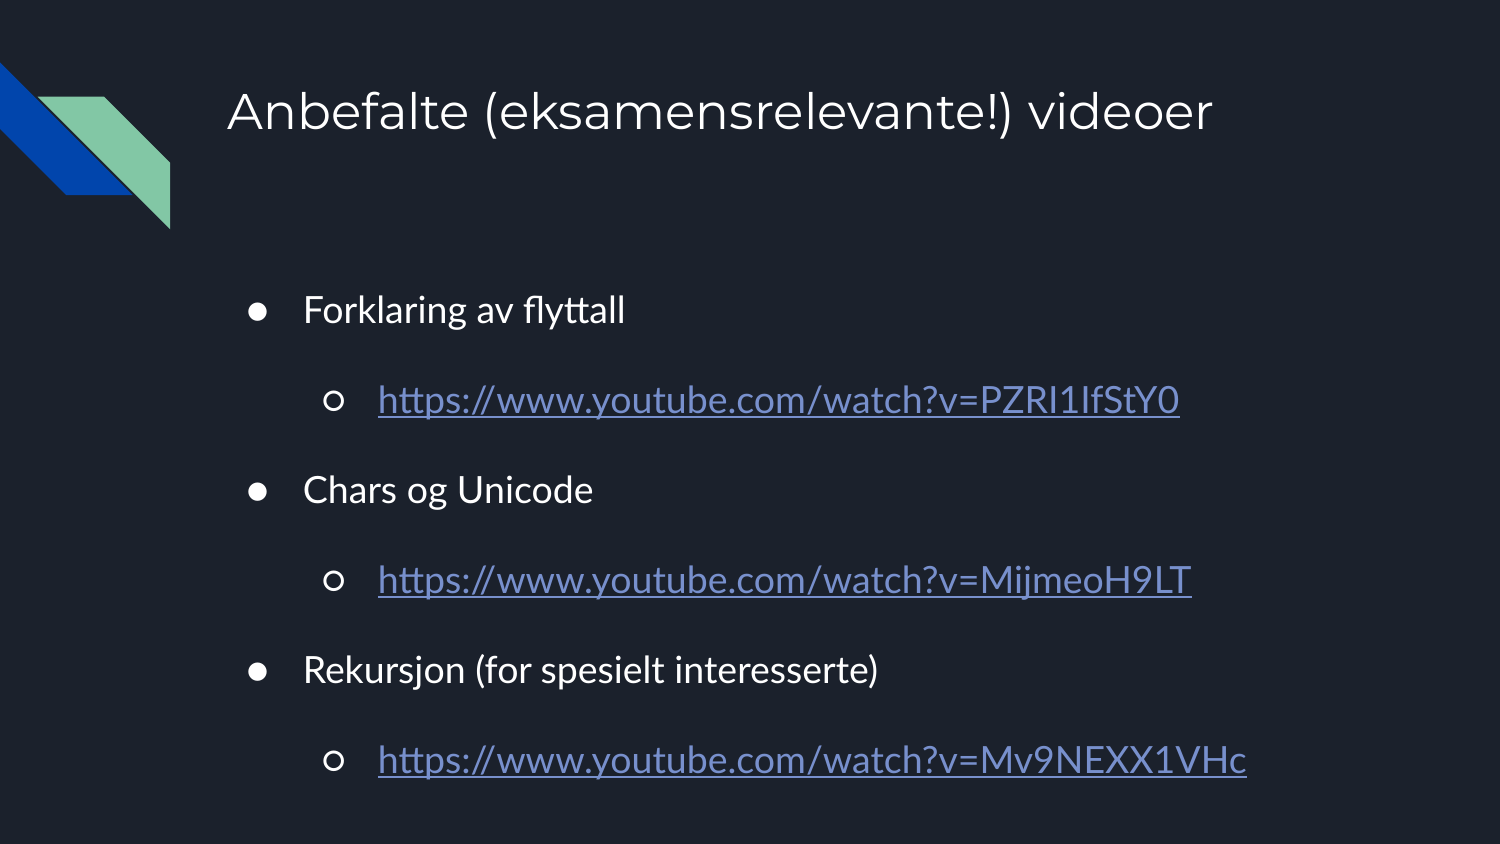

# Anbefalte (eksamensrelevante!) videoer
Forklaring av flyttall
https://www.youtube.com/watch?v=PZRI1IfStY0
Chars og Unicode
https://www.youtube.com/watch?v=MijmeoH9LT
Rekursjon (for spesielt interesserte)
https://www.youtube.com/watch?v=Mv9NEXX1VHc